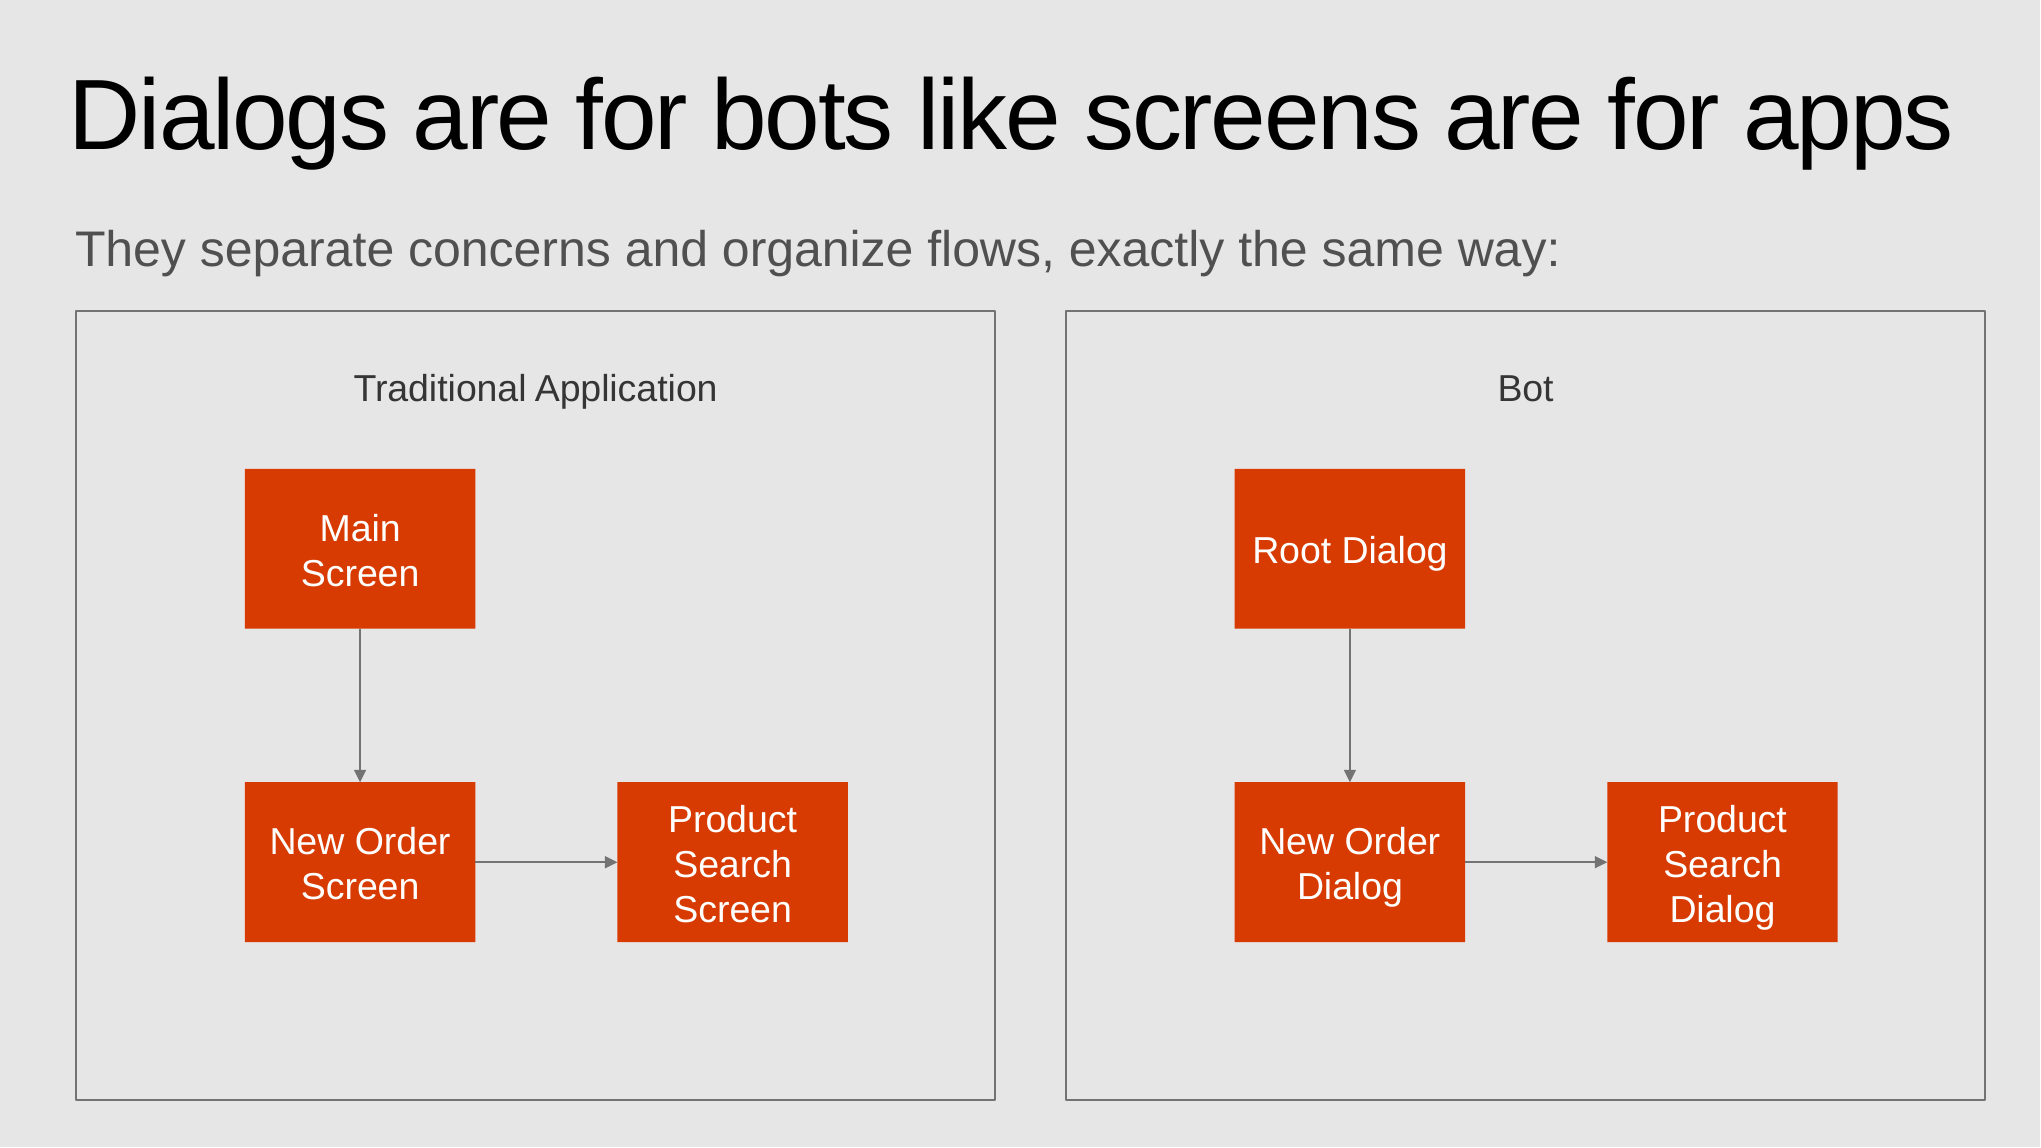

# Dialogs are for bots like screens are for apps
They separate concerns and organize flows, exactly the same way:

Traditional Application
Bot
Main Screen
Root Dialog
New Order Screen
Product Search Screen
New Order Dialog
Product Search Dialog